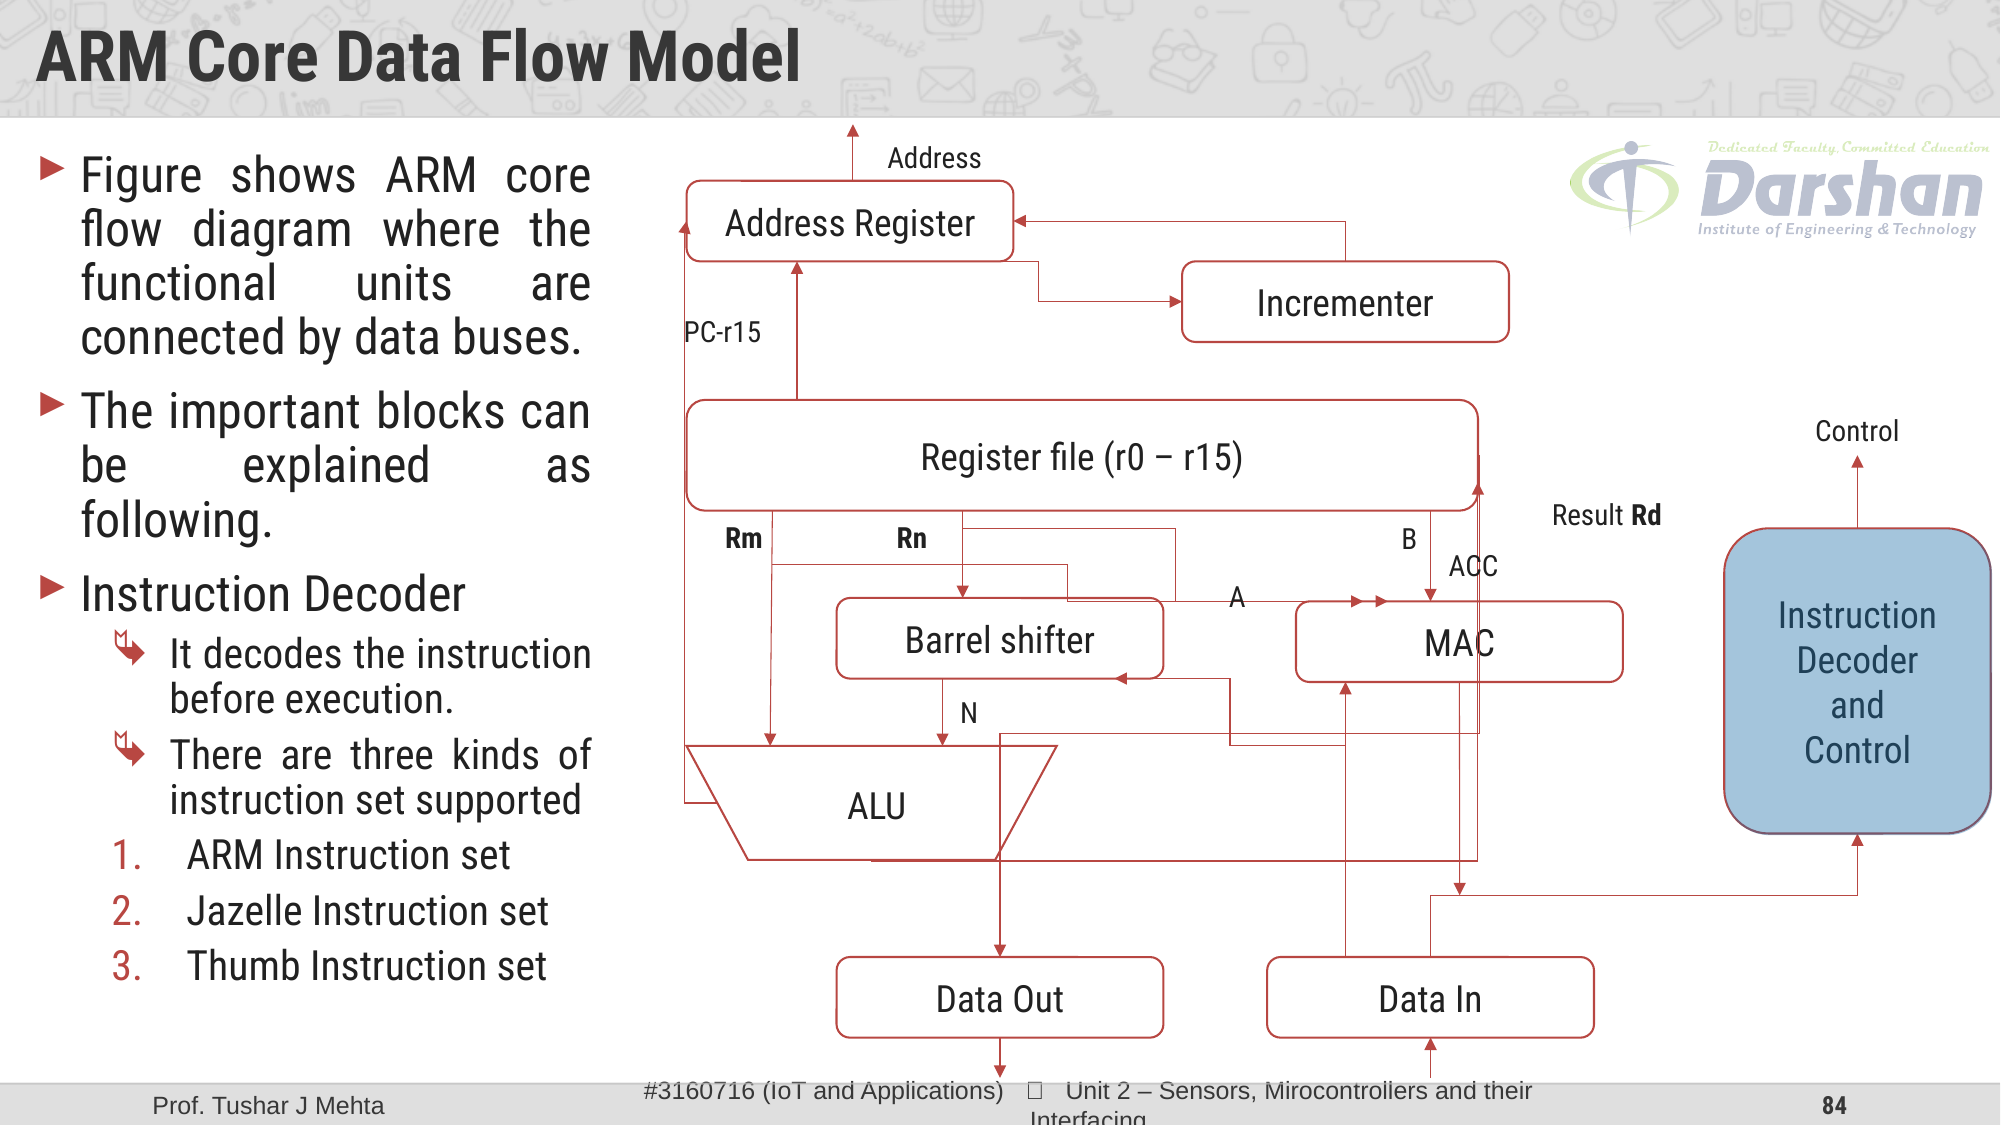

# ARM Core Data Flow Model
Address
Address Register
Incrementer
PC-r15
Register file (r0 – r15)
Control
Result Rd
Rm
Rn
B
Instruction
Decoder
and
Control
ACC
A
Barrel shifter
MAC
N

ALU
Data Out
Data In
Figure shows ARM core flow diagram where the functional units are connected by data buses.
The important blocks can be explained as following.
Instruction Decoder
It decodes the instruction before execution.
There are three kinds of instruction set supported
ARM Instruction set
Jazelle Instruction set
Thumb Instruction set